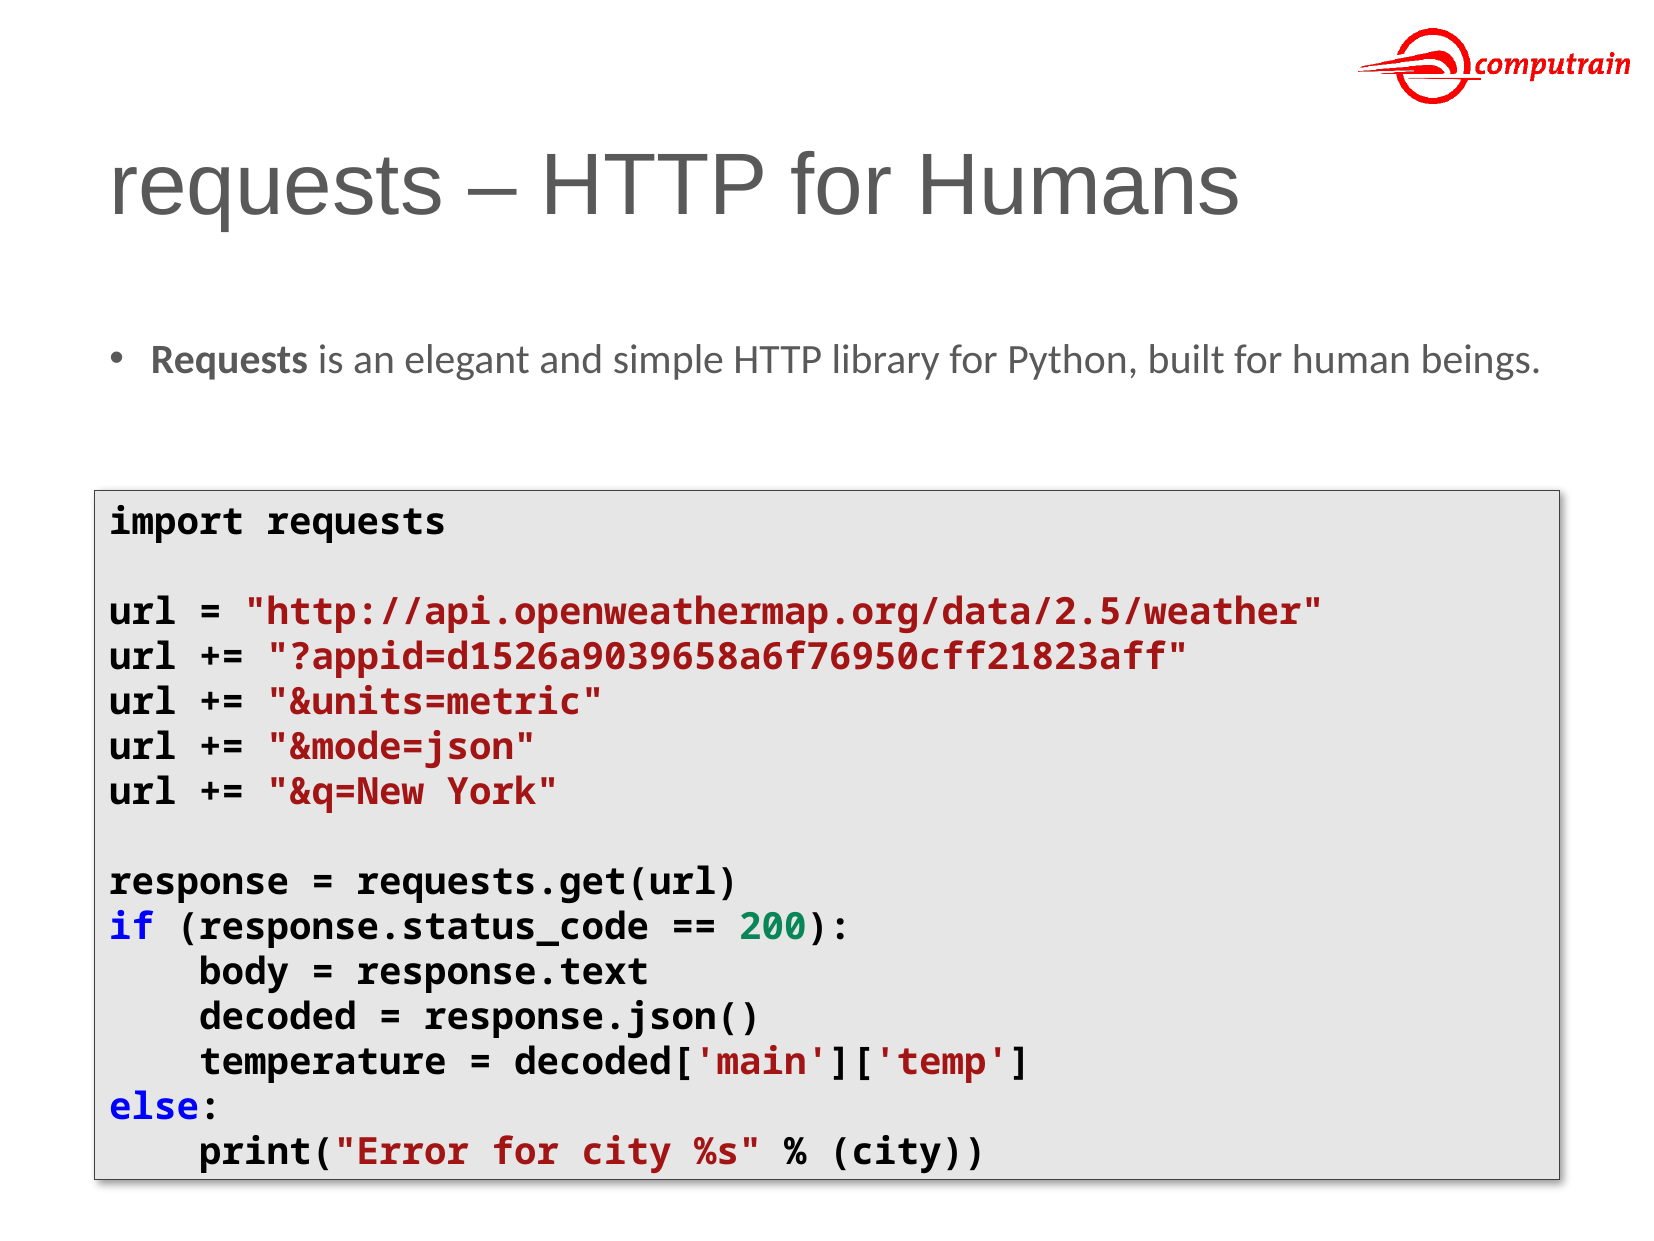

# requests – HTTP for Humans
Requests is an elegant and simple HTTP library for Python, built for human beings.
import requests

url = "http://api.openweathermap.org/data/2.5/weather"
url += "?appid=d1526a9039658a6f76950cff21823aff"
url += "&units=metric"
url += "&mode=json"
url += "&q=New York"
response = requests.get(url)
if (response.status_code == 200):
    body = response.text
    decoded = response.json()
    temperature = decoded['main']['temp']
else:
    print("Error for city %s" % (city))